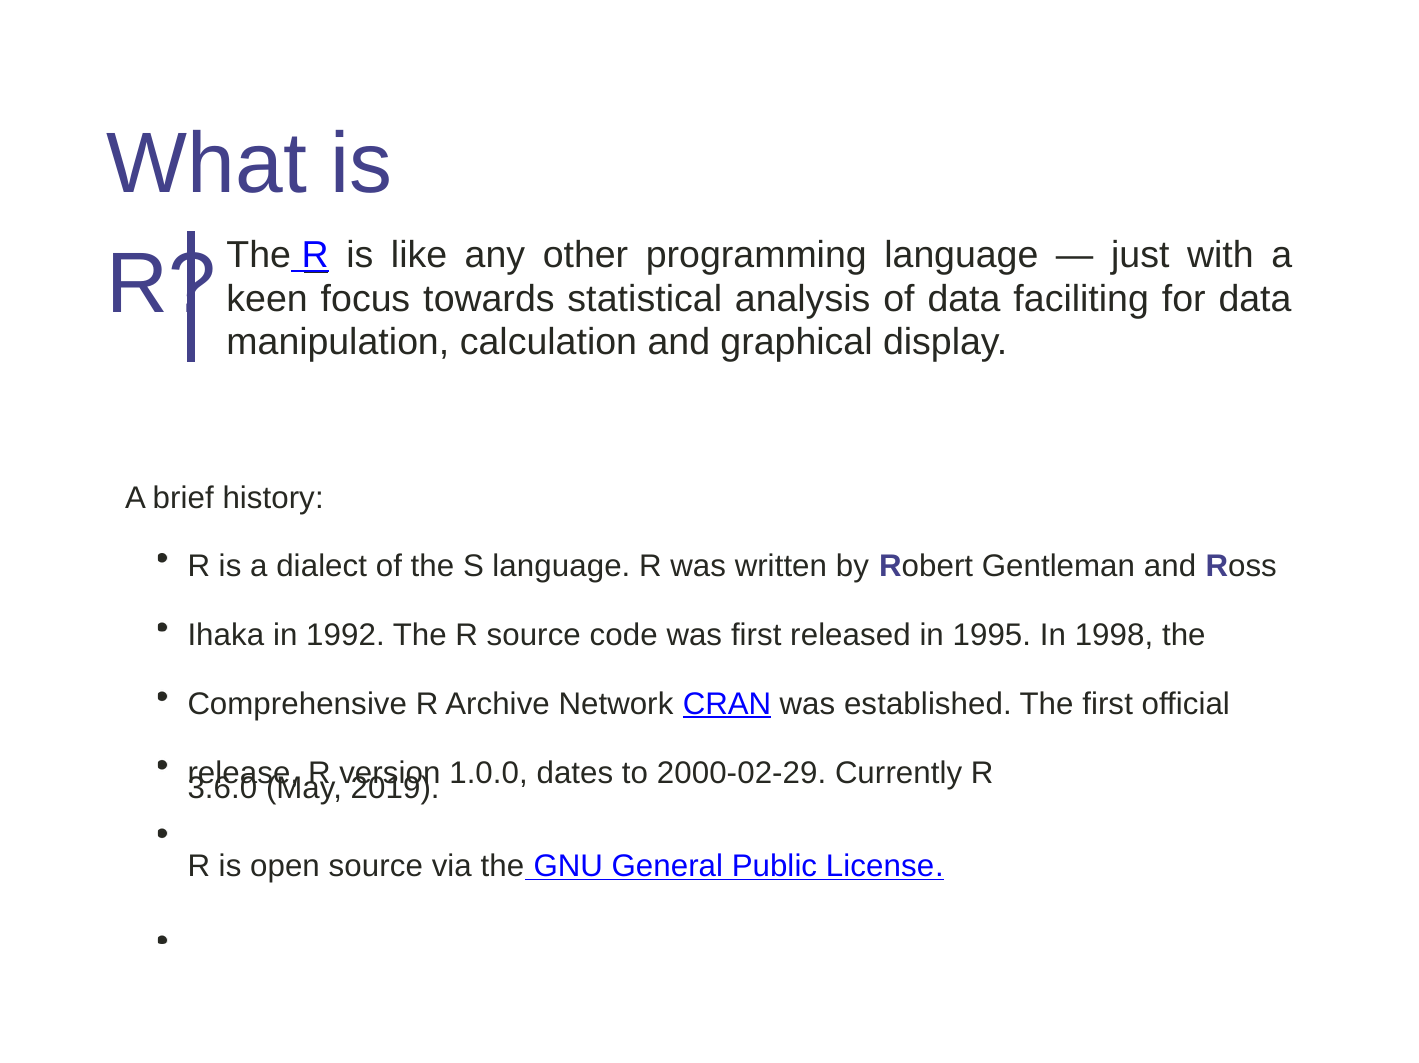

What is R?

The R is like any other programming language — just with a keen focus towards statistical analysis of data faciliting for data manipulation, calculation and graphical display.

A brief history:
R is a dialect of the S language. R was written by Robert Gentleman and Ross Ihaka in 1992. The R source code was first released in 1995. In 1998, the Comprehensive R Archive Network CRAN was established. The first official release, R version 1.0.0, dates to 2000-02-29. Currently R
3.6.0 (May, 2019).
R is open source via the GNU General Public License.